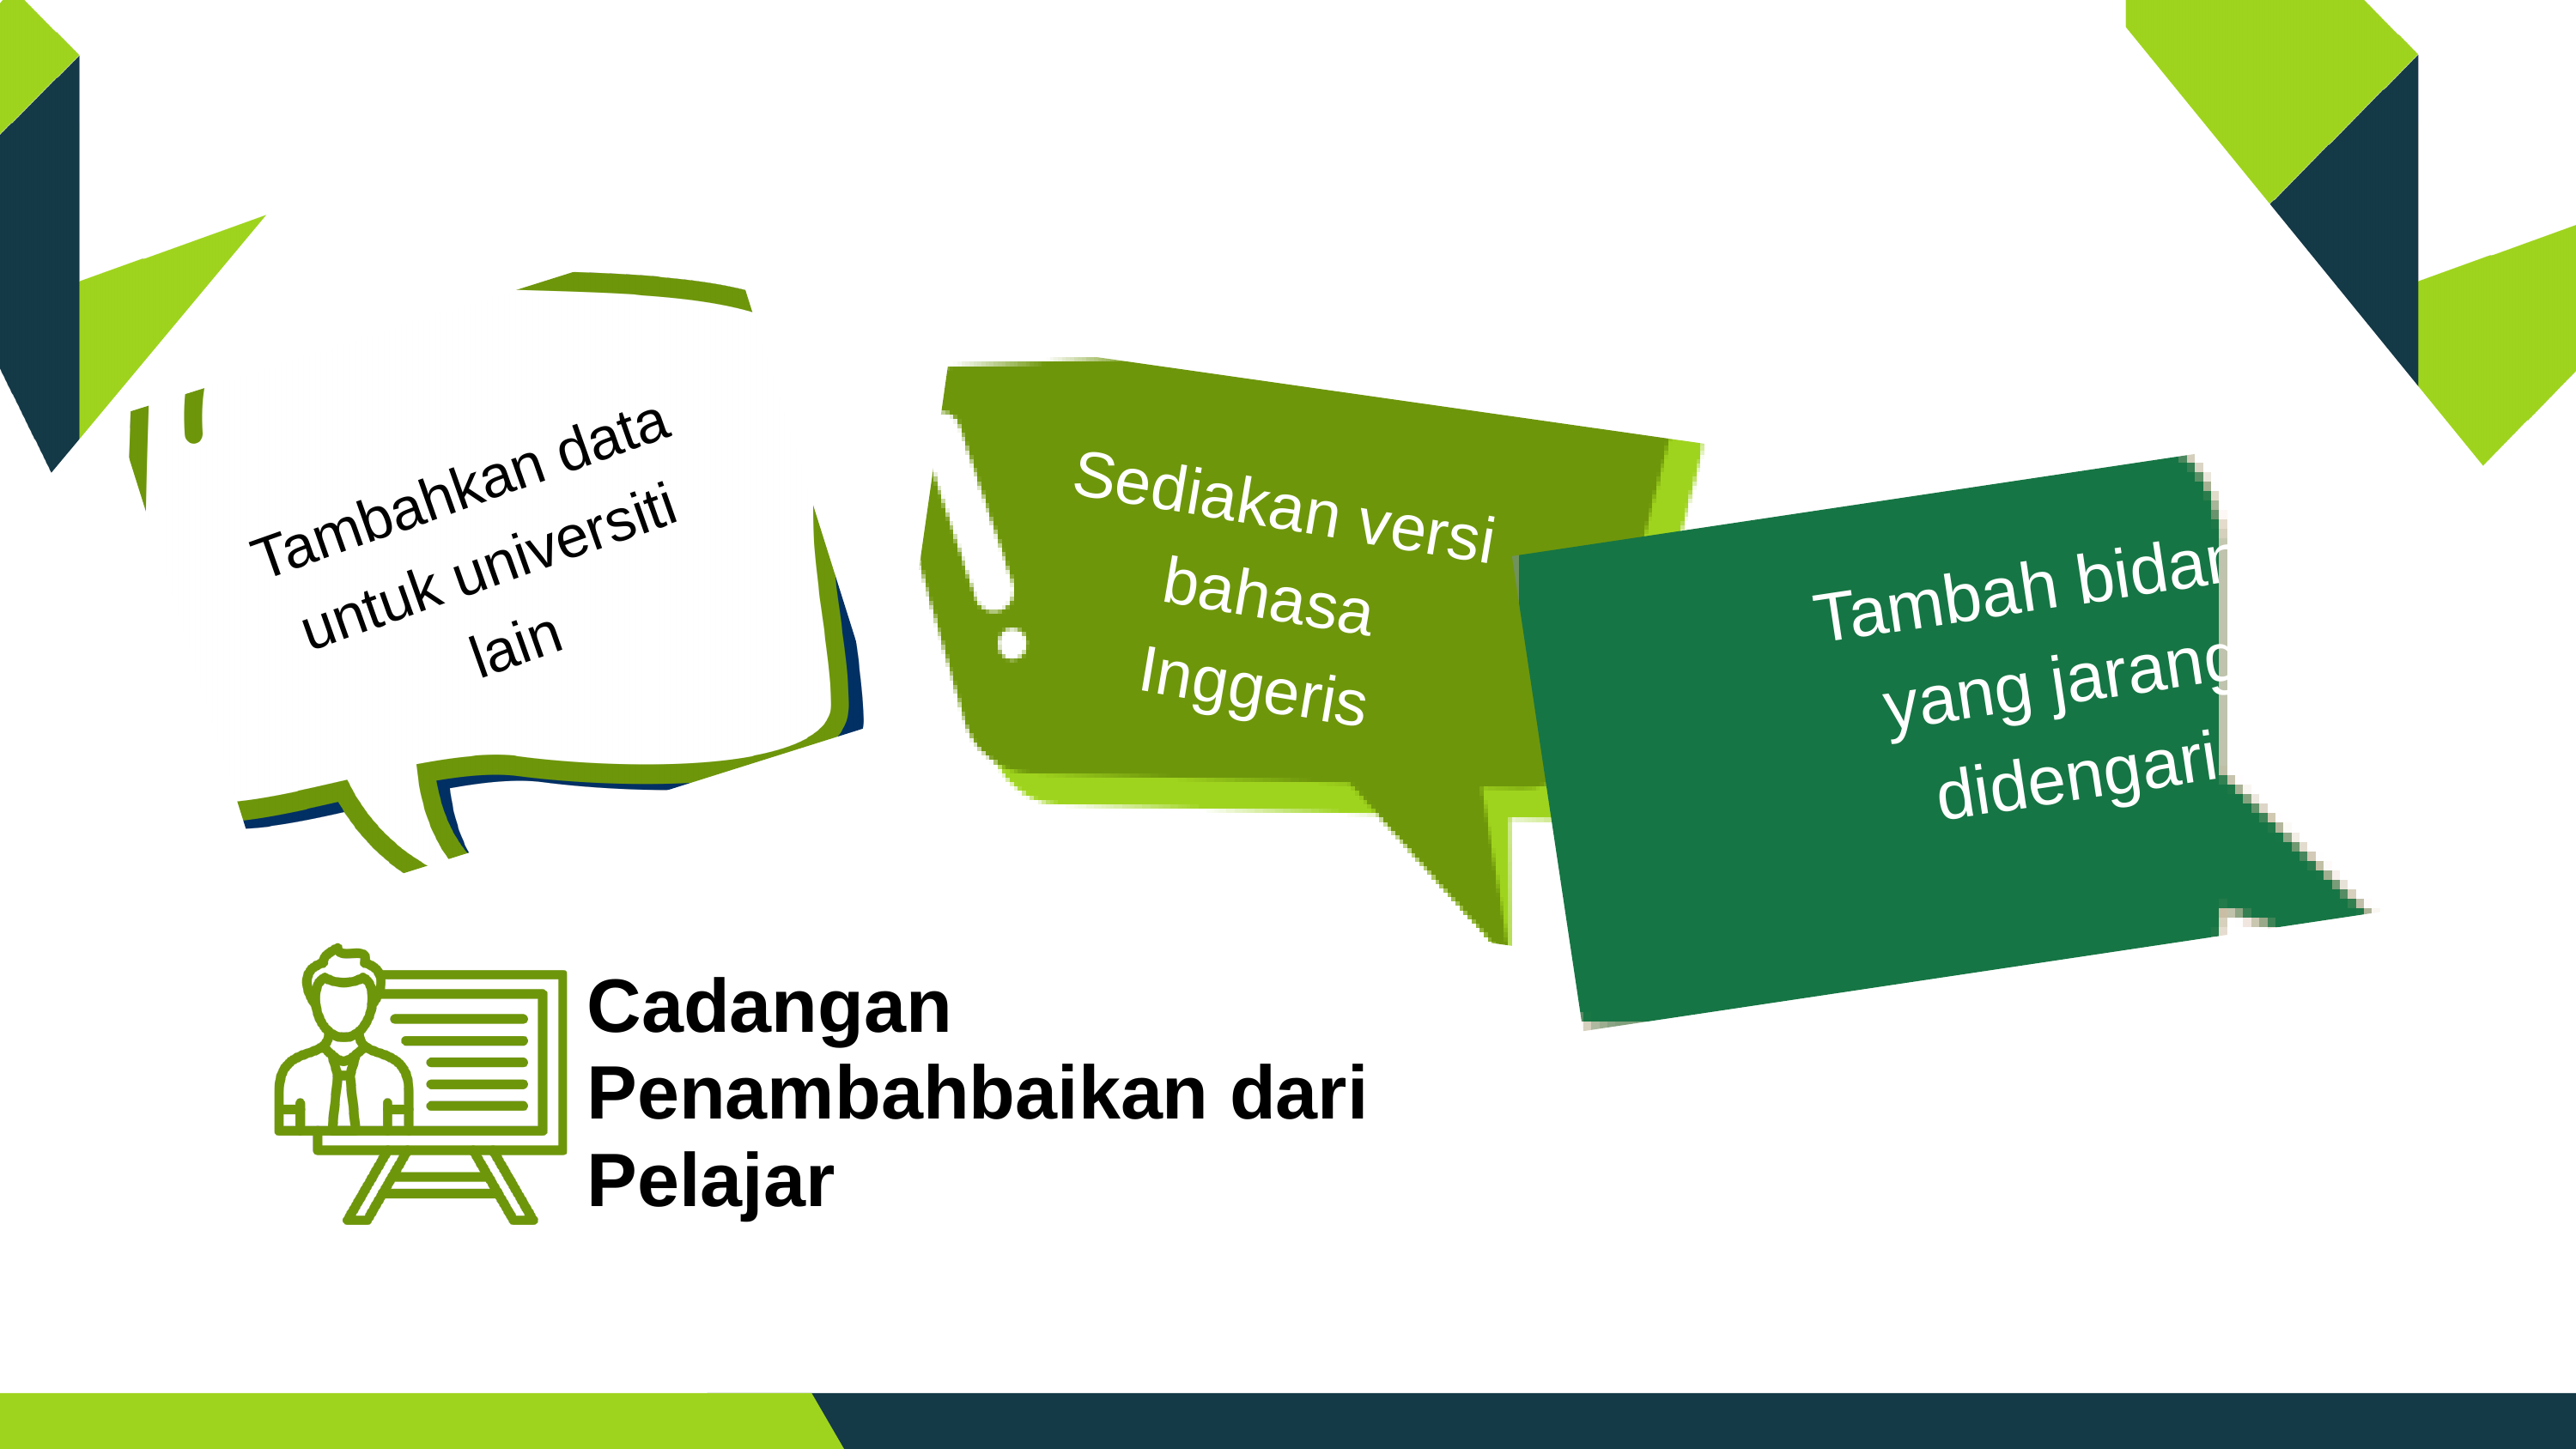

Tambahkan data untuk universiti lain

Tambah bidang yang jarang didengari
Sediakan versi bahasa Inggeris

Cadangan Penambahbaikan dari Pelajar